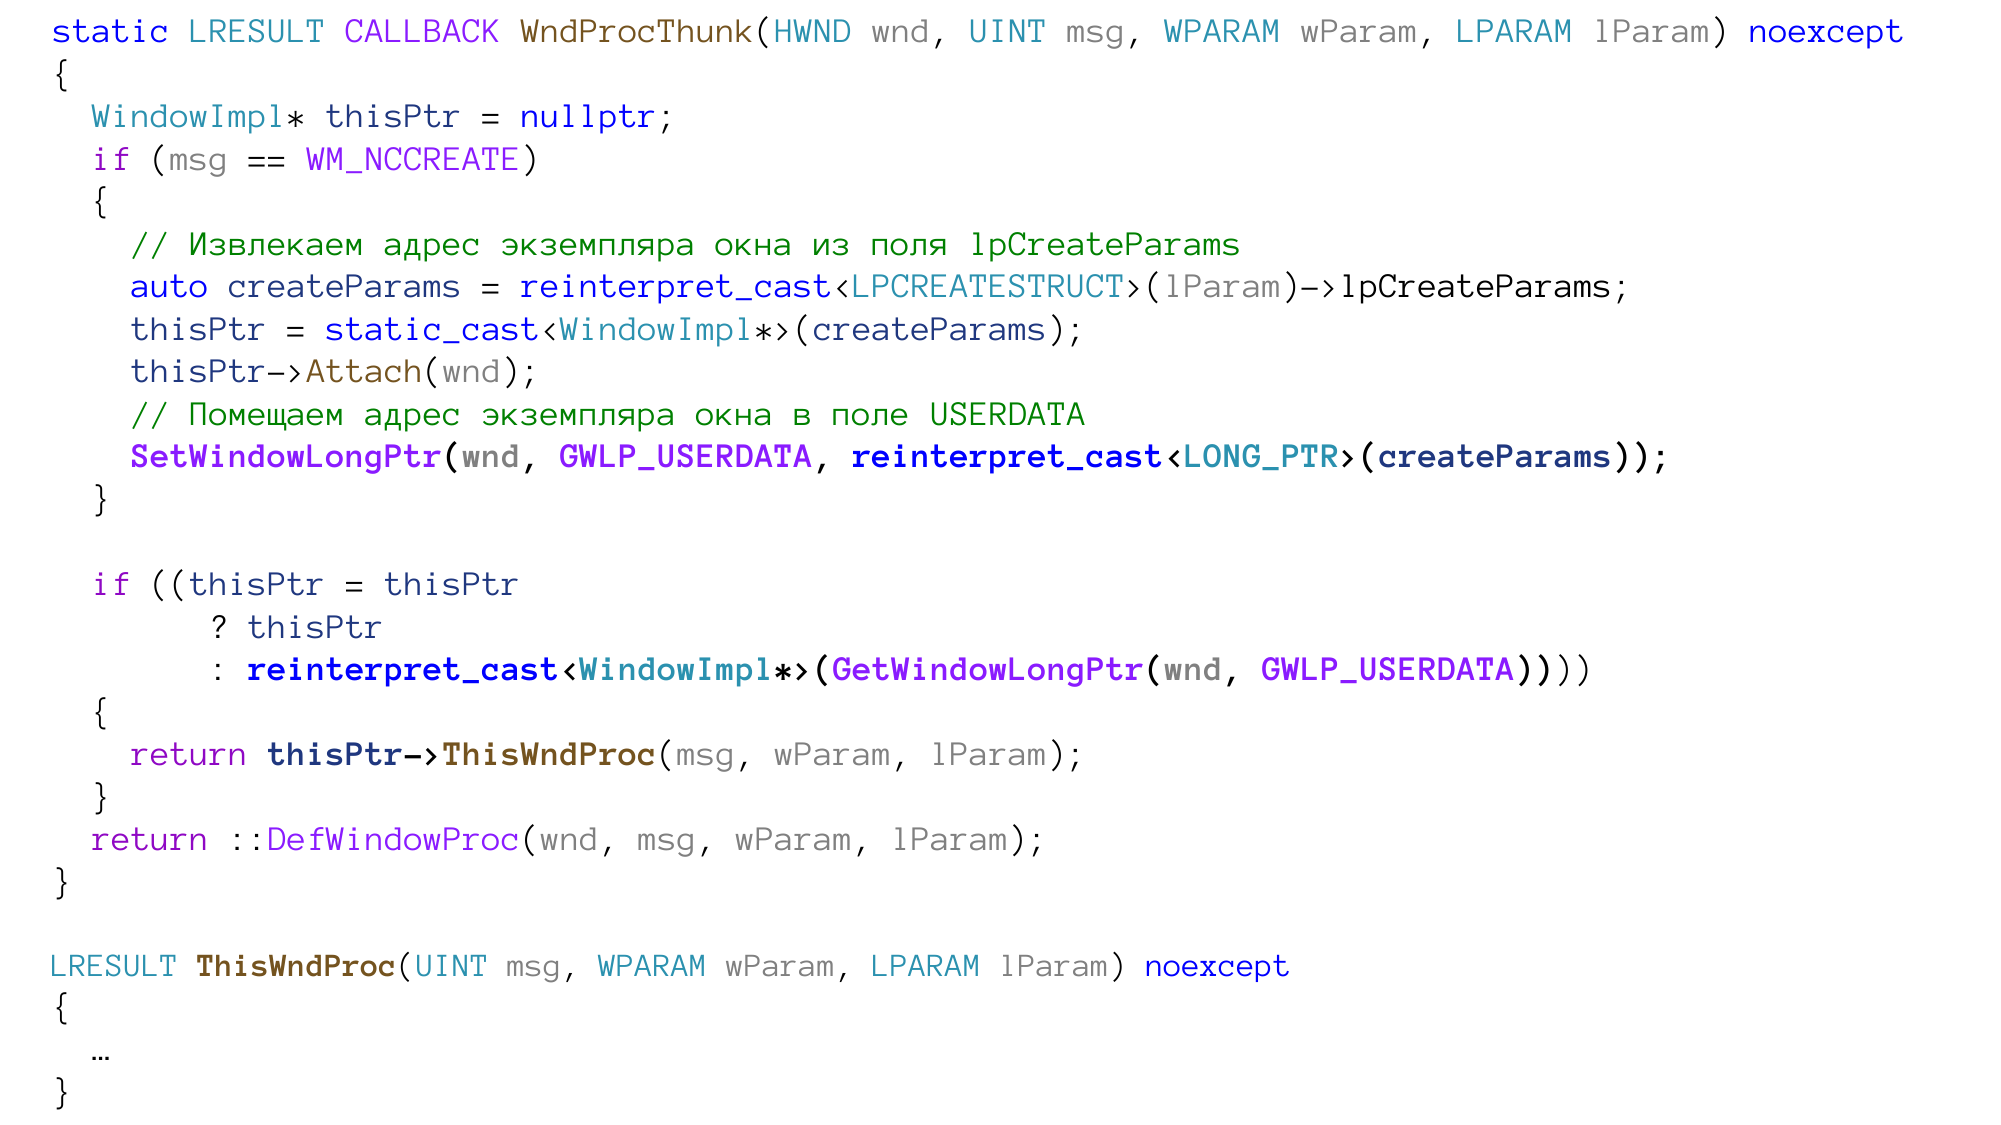

static LRESULT CALLBACK WndProcThunk(HWND wnd, UINT msg, WPARAM wParam, LPARAM lParam) noexcept
  {
    WindowImpl* thisPtr = nullptr;
    if (msg == WM_NCCREATE)
    {
      // Извлекаем адрес экземпляра окна из поля lpCreateParams
      auto createParams = reinterpret_cast<LPCREATESTRUCT>(lParam)->lpCreateParams;
      thisPtr = static_cast<WindowImpl*>(createParams);
      thisPtr->Attach(wnd);
      // Помещаем адрес экземпляра окна в поле USERDATA
      SetWindowLongPtr(wnd, GWLP_USERDATA, reinterpret_cast<LONG_PTR>(createParams));
    }

    if ((thisPtr = thisPtr
          ? thisPtr
          : reinterpret_cast<WindowImpl*>(GetWindowLongPtr(wnd, GWLP_USERDATA))))
    {
      return thisPtr->ThisWndProc(msg, wParam, lParam);
    }
    return ::DefWindowProc(wnd, msg, wParam, lParam);
  }

  LRESULT ThisWndProc(UINT msg, WPARAM wParam, LPARAM lParam) noexcept
  {
    …
  }